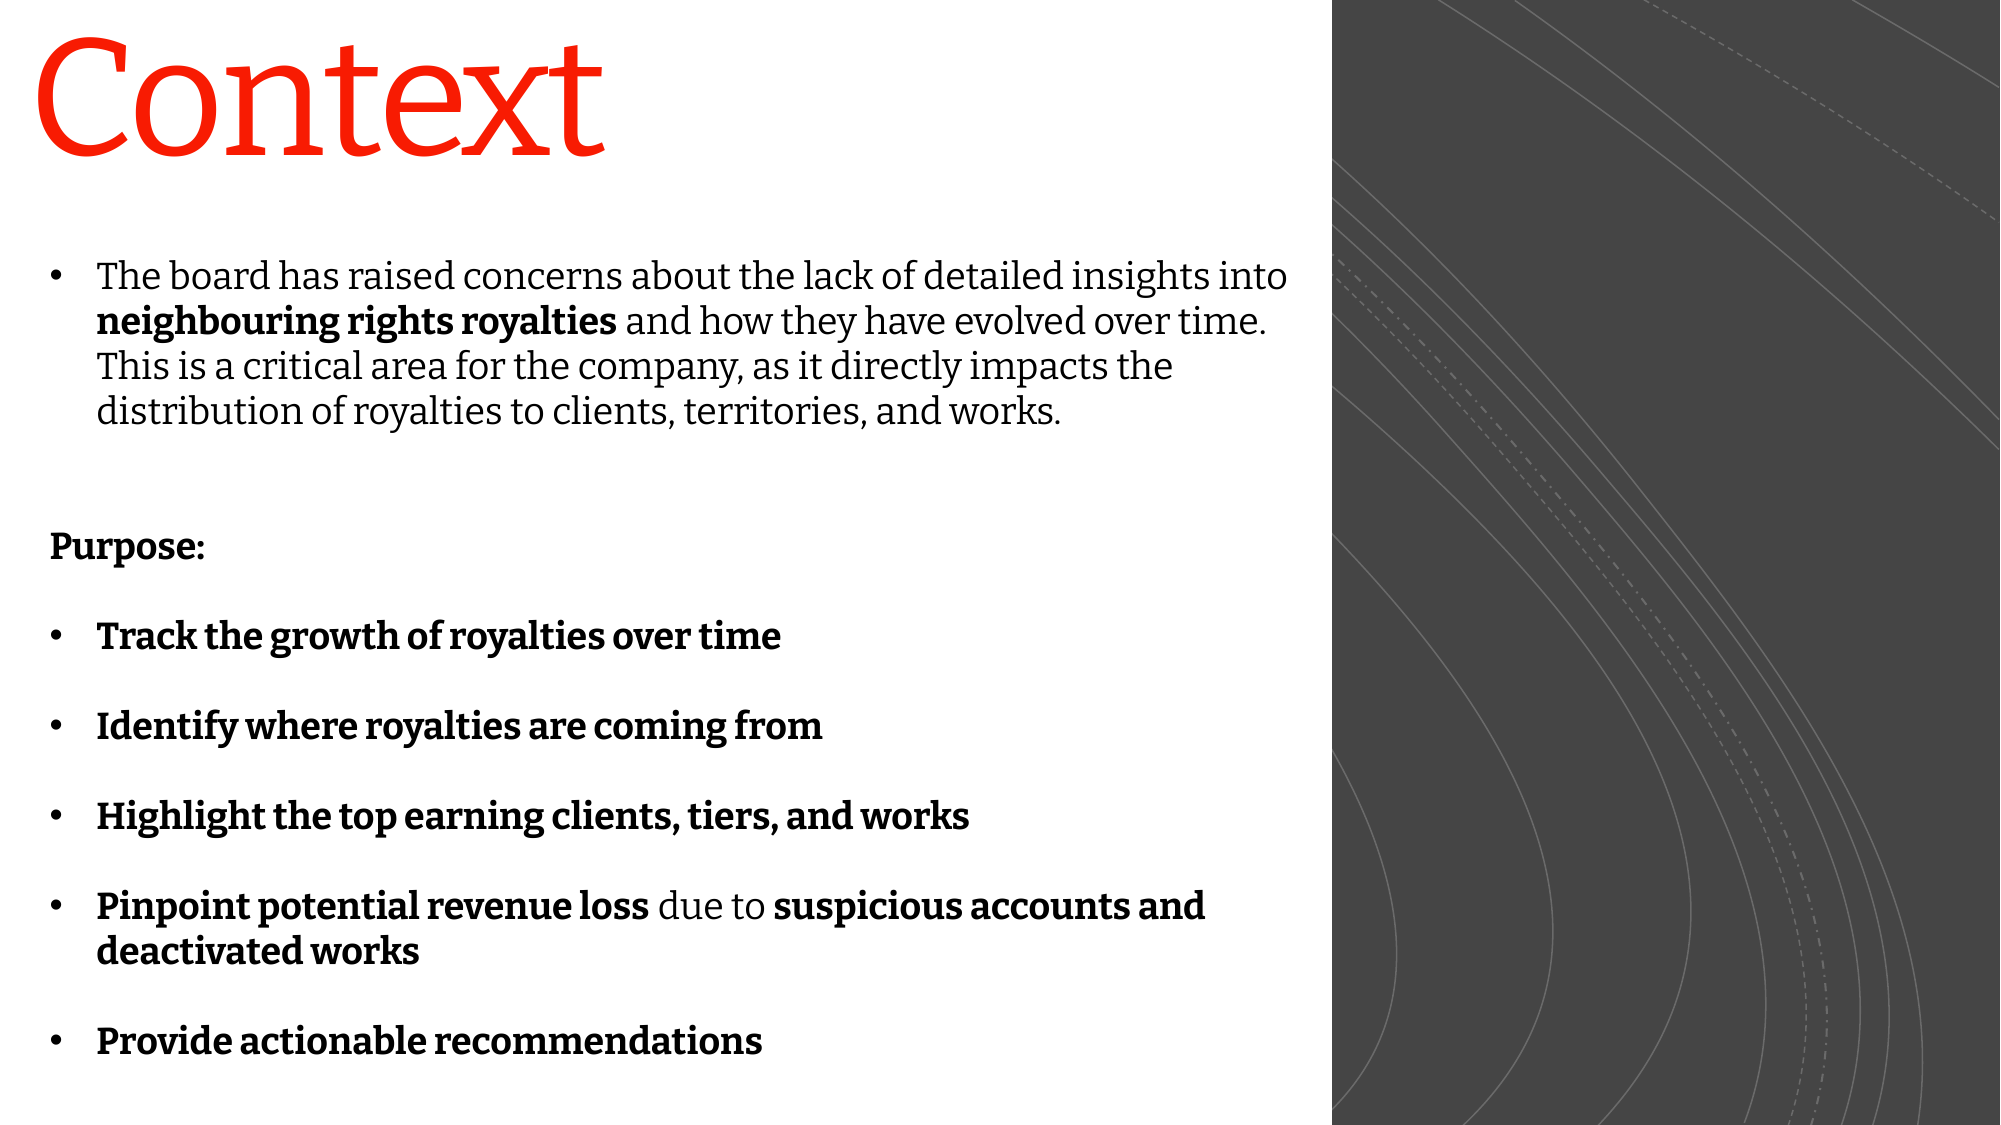

Context

The board has raised concerns about the lack of detailed insights into neighbouring rights royalties and how they have evolved over time. This is a critical area for the company, as it directly impacts the distribution of royalties to clients, territories, and works.

Purpose:

Track the growth of royalties over time

Identify where royalties are coming from

Highlight the top earning clients, tiers, and works

Pinpoint potential revenue loss due to suspicious accounts and deactivated works

Provide actionable recommendations